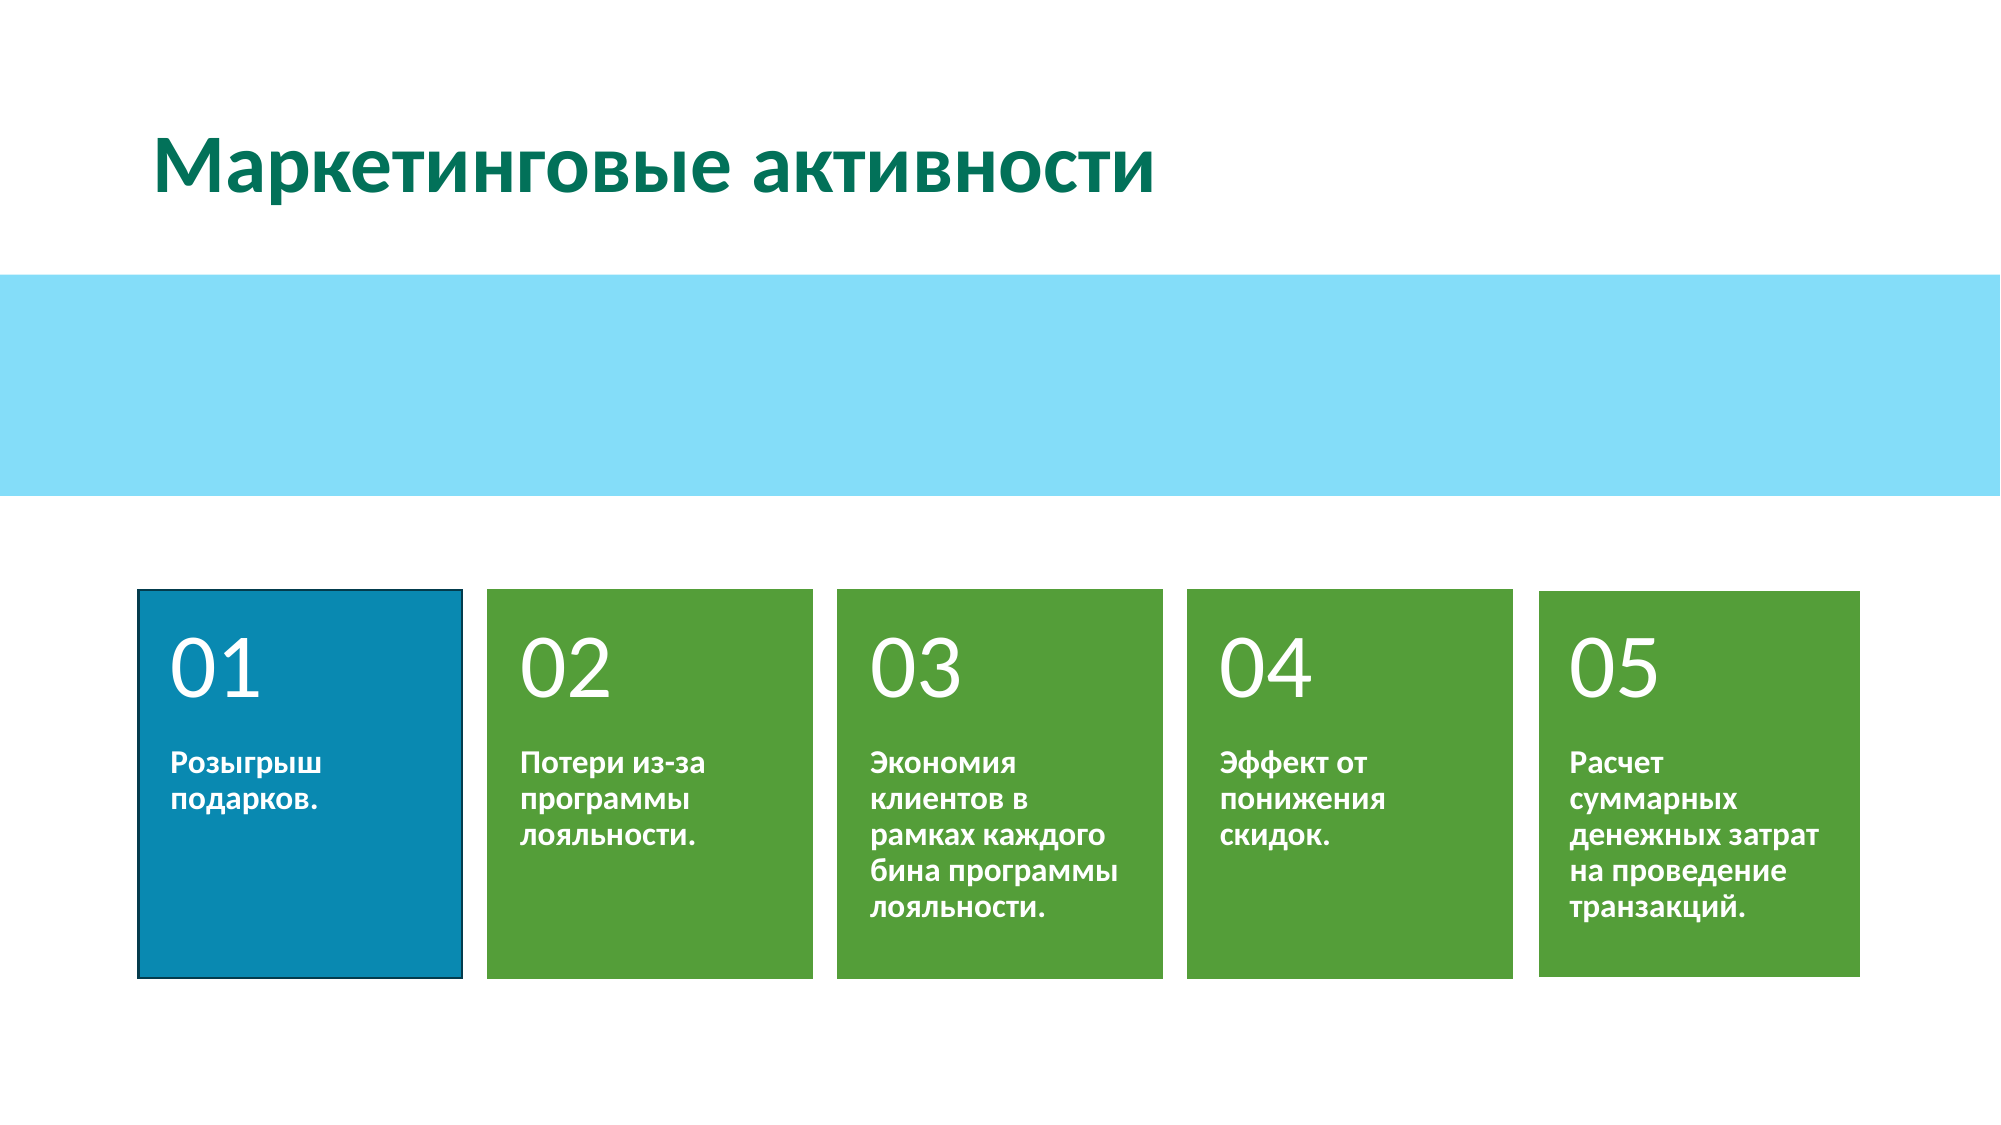

# Маркетинговые активности
Розыгрыш подарков.
01
Потери из-за программы лояльности.
02
Экономия клиентов в рамках каждого бина программы лояльности.
03
Эффект от понижения скидок.
04
Расчет суммарных денежных затрат на проведение транзакций.
05